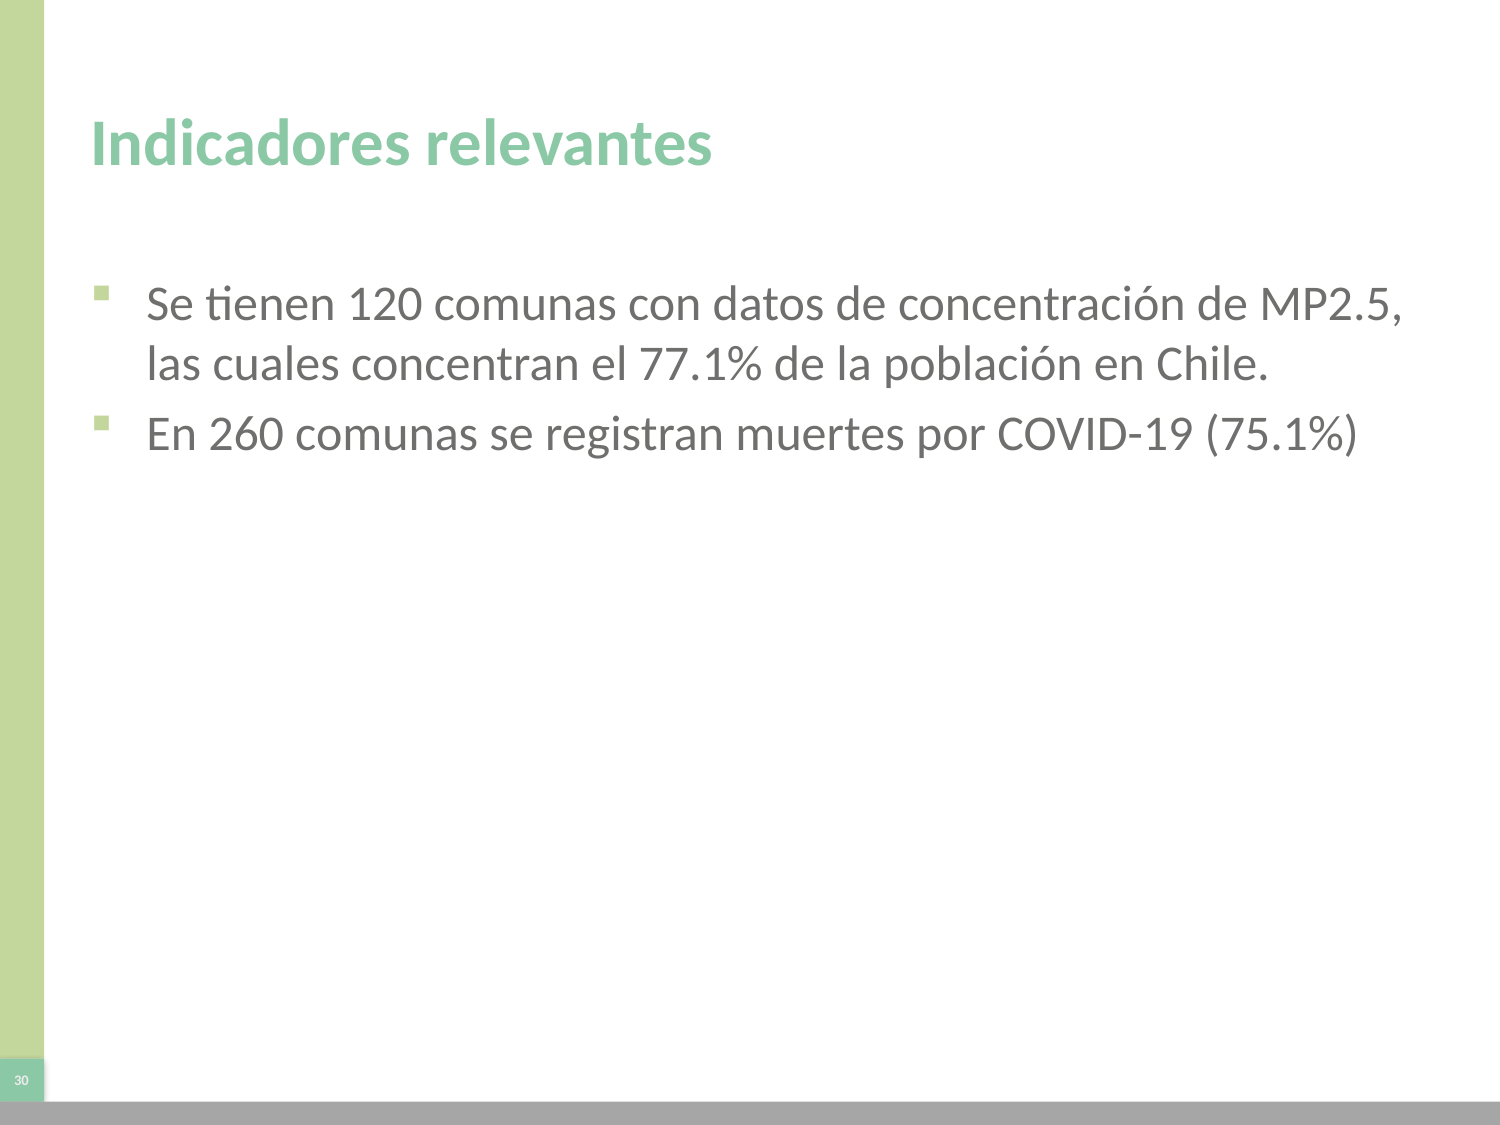

# Indicadores relevantes
Se tienen 120 comunas con datos de concentración de MP2.5, las cuales concentran el 77.1% de la población en Chile.
En 260 comunas se registran muertes por COVID-19 (75.1%)